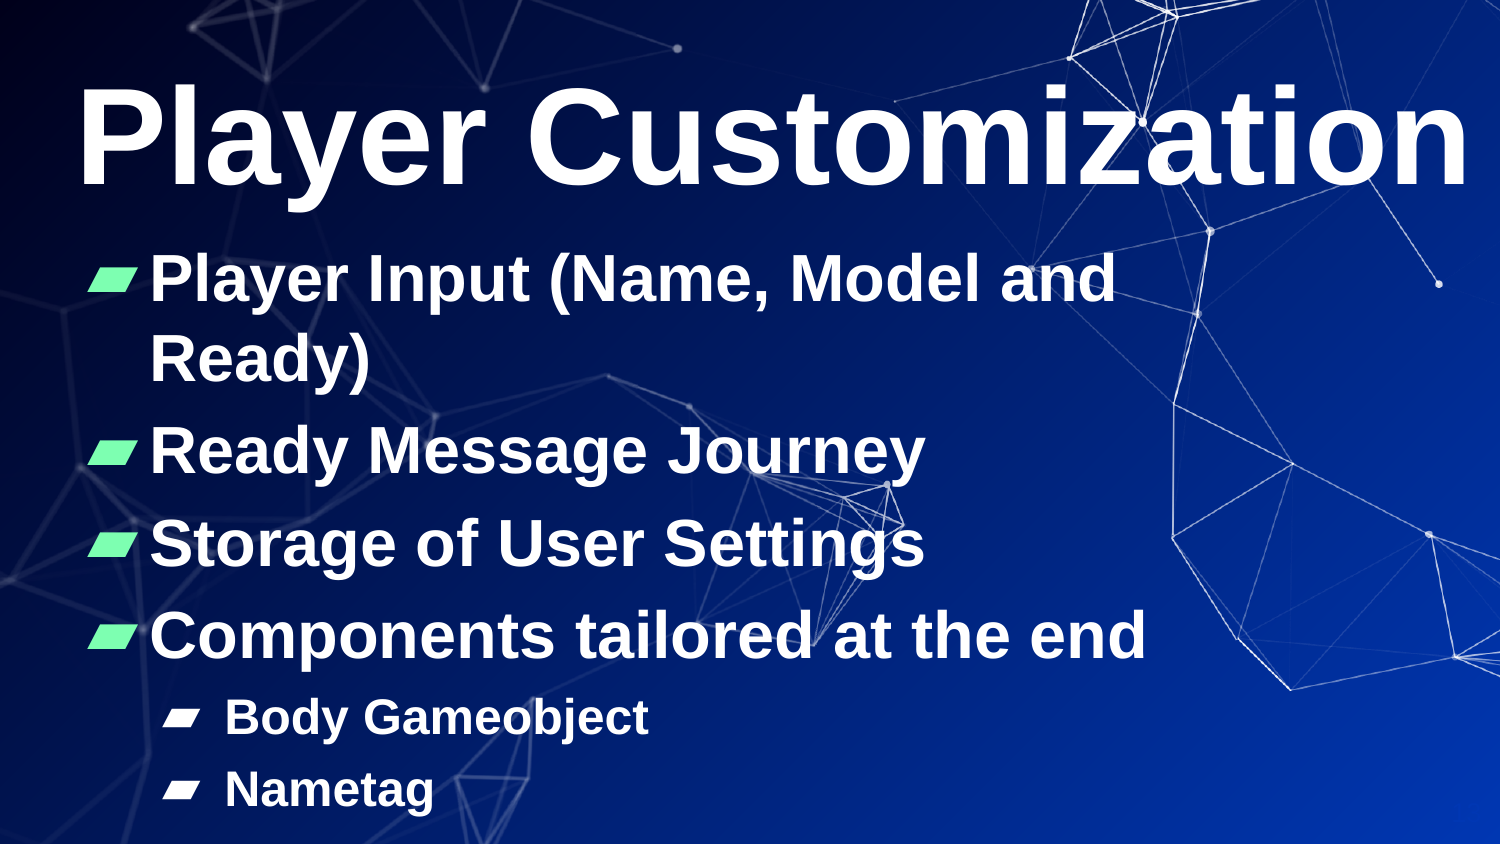

# Player Customization
Player Input (Name, Model and Ready)
Ready Message Journey
Storage of User Settings
Components tailored at the end
Body Gameobject
Nametag

13